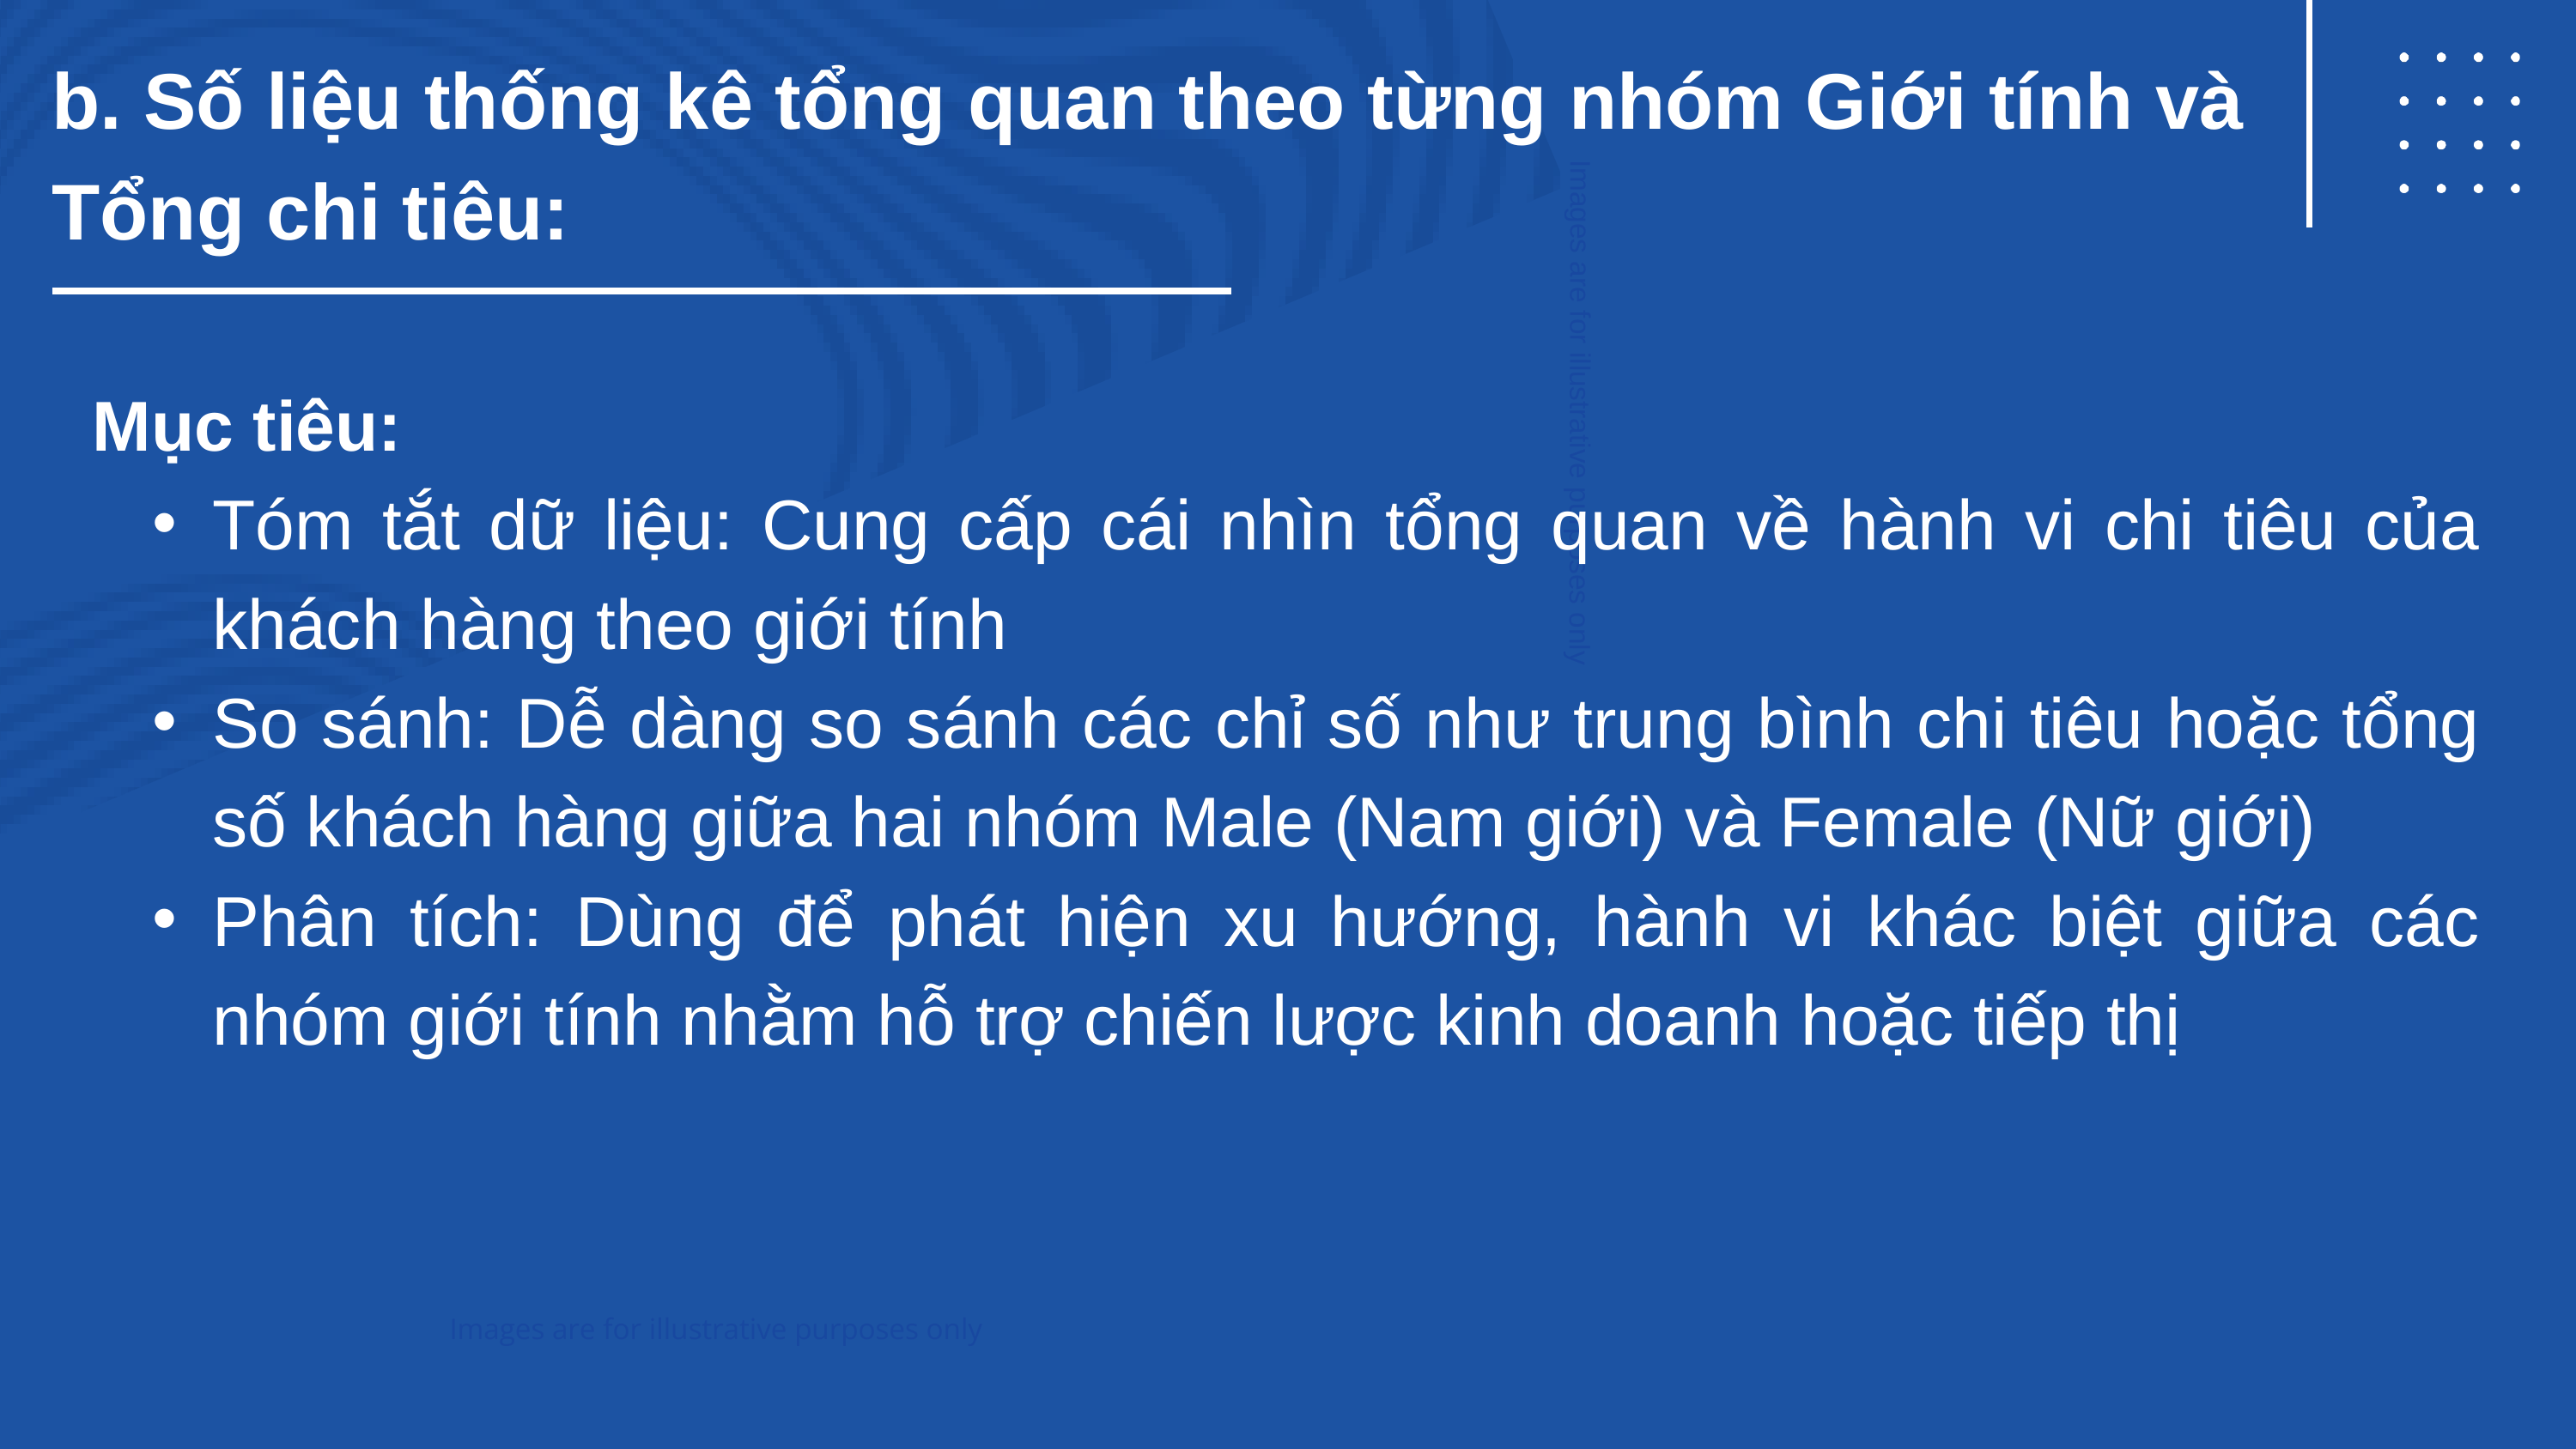

b. Số liệu thống kê tổng quan theo từng nhóm Giới tính và Tổng chi tiêu:

Mục tiêu:
Tóm tắt dữ liệu: Cung cấp cái nhìn tổng quan về hành vi chi tiêu của khách hàng theo giới tính
So sánh: Dễ dàng so sánh các chỉ số như trung bình chi tiêu hoặc tổng số khách hàng giữa hai nhóm Male (Nam giới) và Female (Nữ giới)
Phân tích: Dùng để phát hiện xu hướng, hành vi khác biệt giữa các nhóm giới tính nhằm hỗ trợ chiến lược kinh doanh hoặc tiếp thị

Images are for illustrative purposes only
Images are for illustrative purposes only